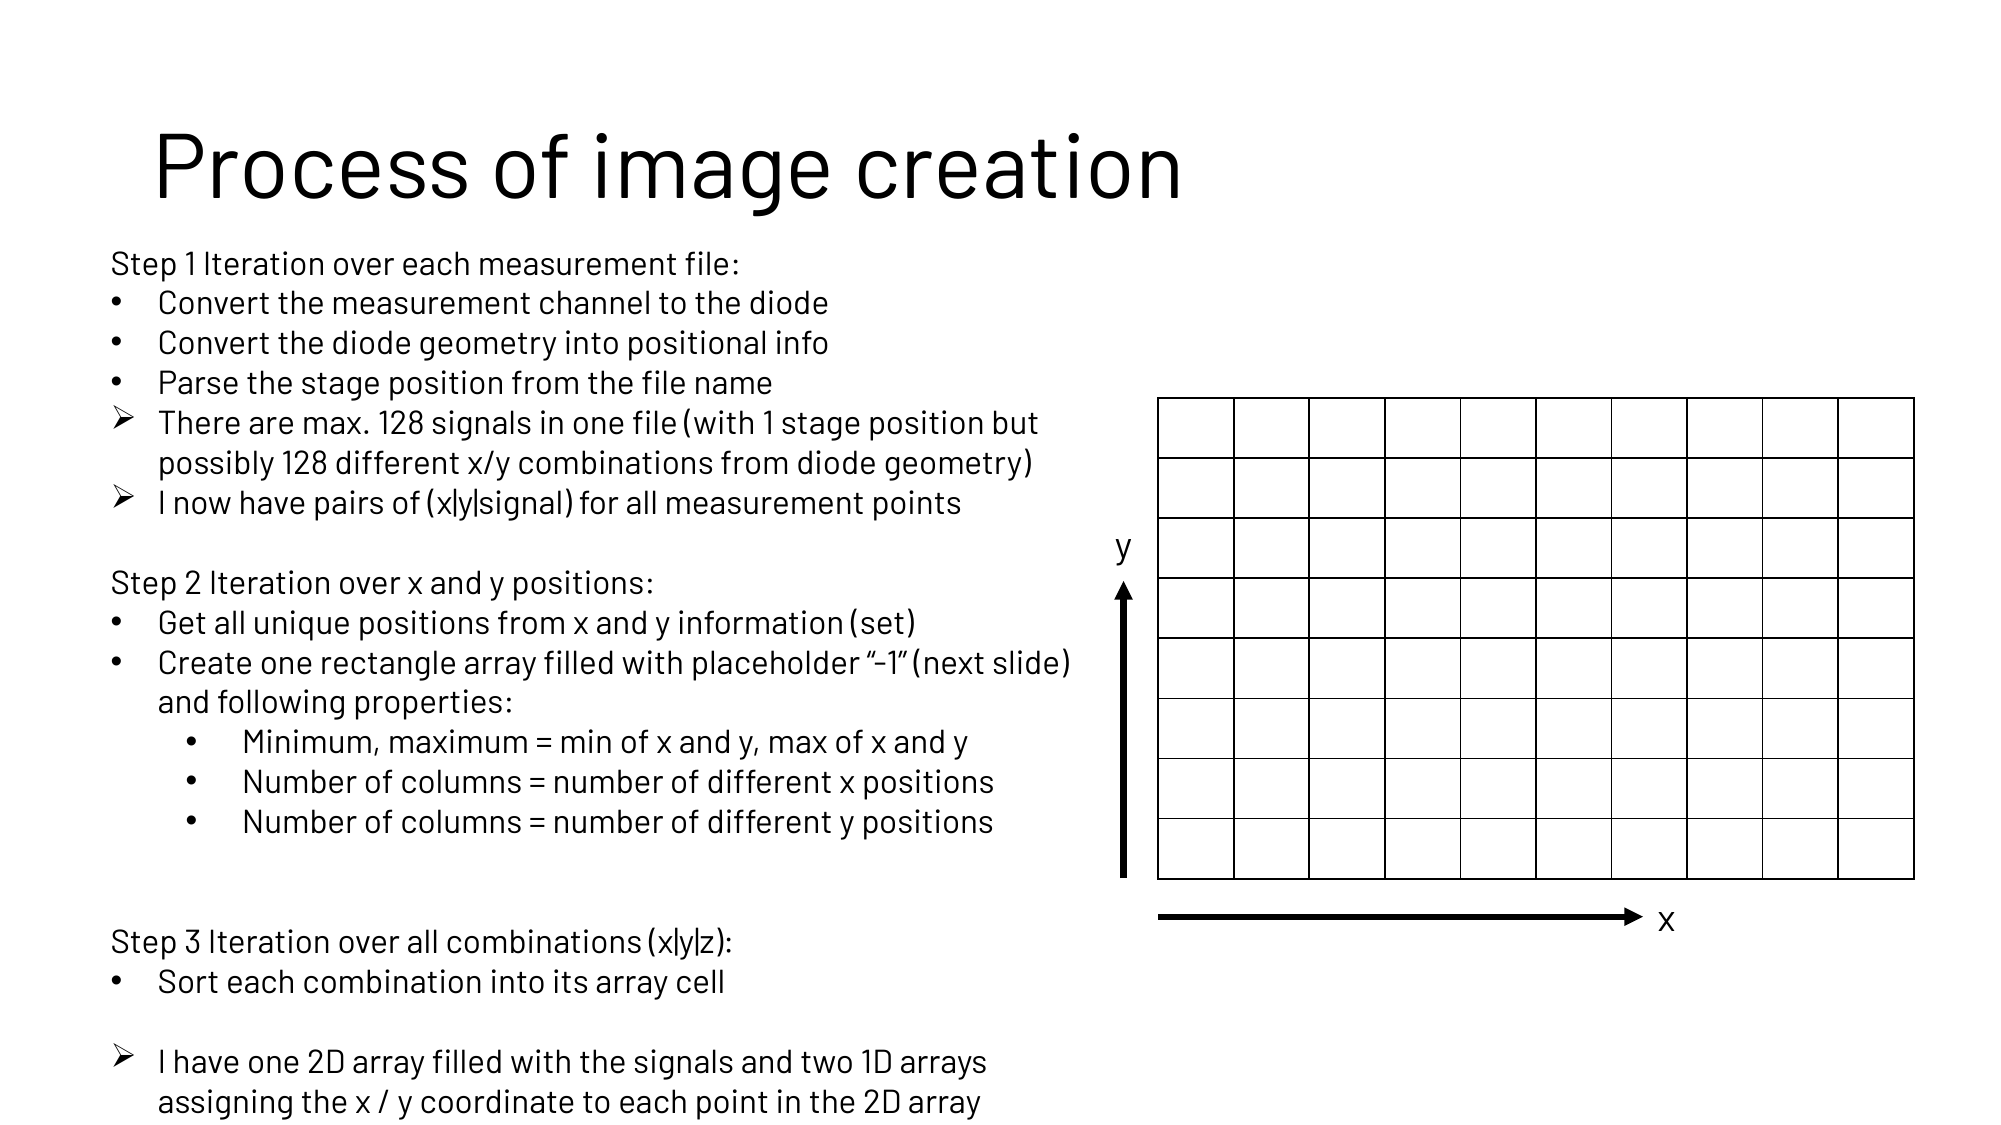

# Process of image creation
Step 1 Iteration over each measurement file:
Convert the measurement channel to the diode
Convert the diode geometry into positional info
Parse the stage position from the file name
There are max. 128 signals in one file (with 1 stage position but possibly 128 different x/y combinations from diode geometry)
I now have pairs of (x|y|signal) for all measurement points

Step 2 Iteration over x and y positions:
Get all unique positions from x and y information (set)
Create one rectangle array filled with placeholder “-1” (next slide) and following properties:
Minimum, maximum = min of x and y, max of x and y
Number of columns = number of different x positions
Number of columns = number of different y positions

Step 3 Iteration over all combinations (x|y|z):
Sort each combination into its array cell

I have one 2D array filled with the signals and two 1D arrays assigning the x / y coordinate to each point in the 2D array

|  |  |  |  |  |  |  |  |  |  |
| --- | --- | --- | --- | --- | --- | --- | --- | --- | --- |
|  |  |  |  |  |  |  |  |  |  |
|  |  |  |  |  |  |  |  |  |  |
|  |  |  |  |  |  |  |  |  |  |
|  |  |  |  |  |  |  |  |  |  |
|  |  |  |  |  |  |  |  |  |  |
|  |  |  |  |  |  |  |  |  |  |
|  |  |  |  |  |  |  |  |  |  |
y
x